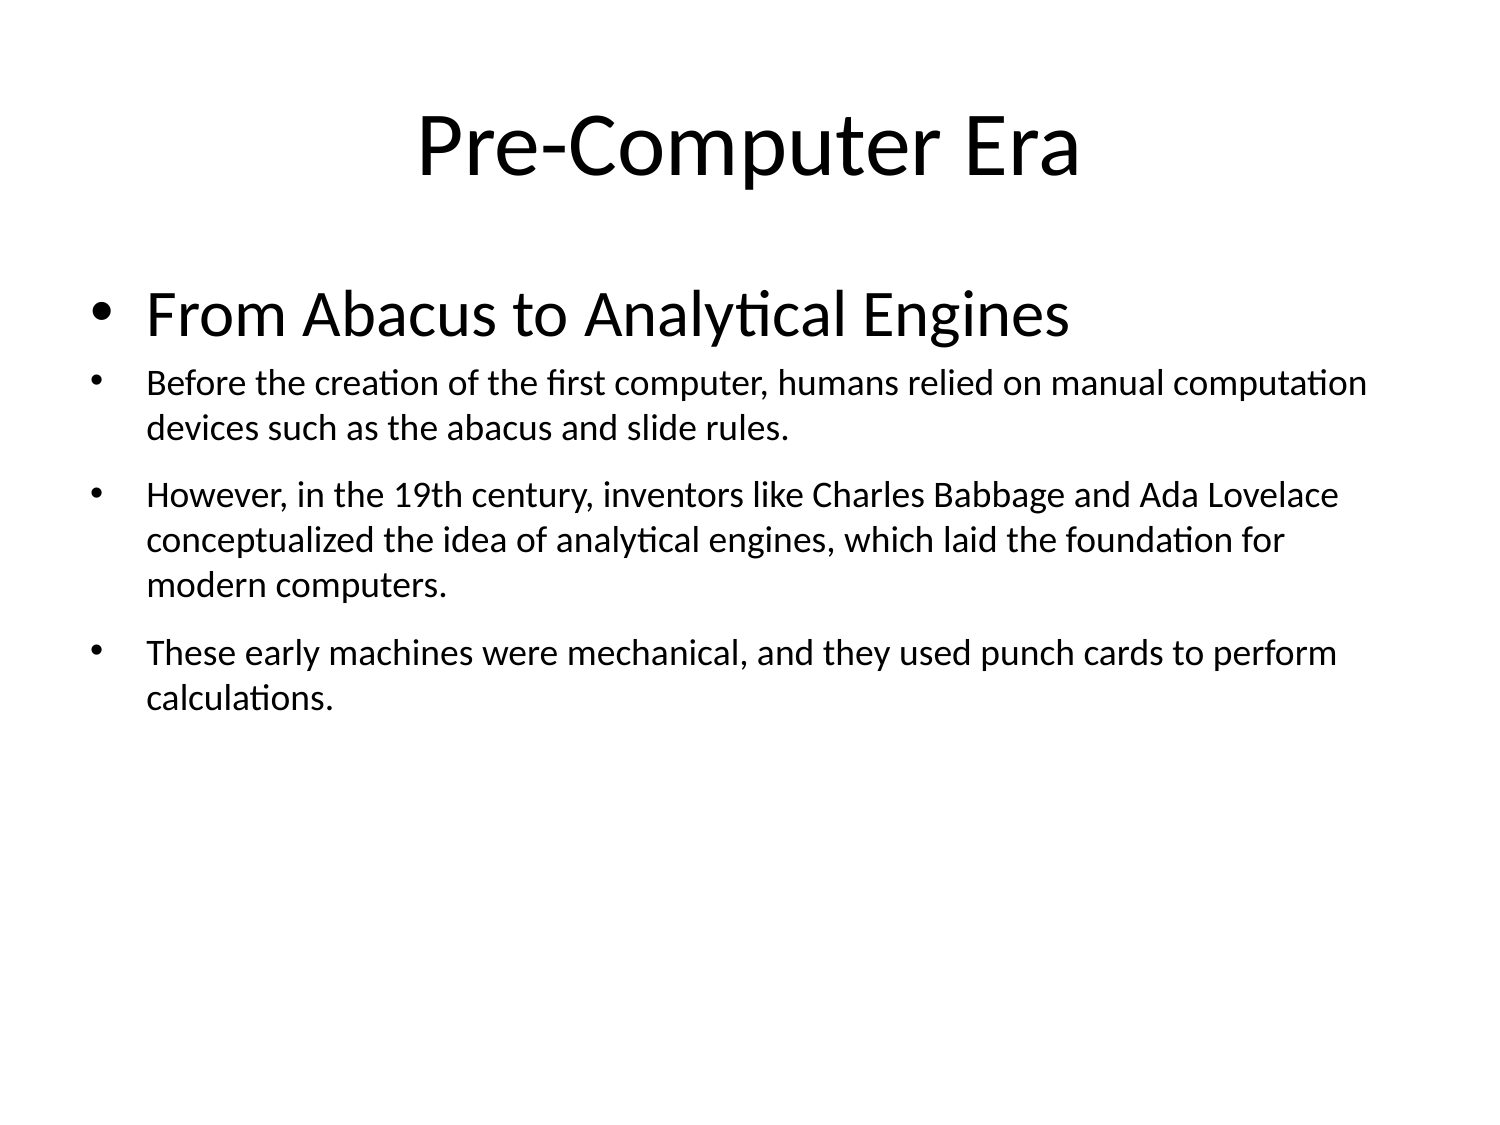

# Pre-Computer Era
From Abacus to Analytical Engines
Before the creation of the first computer, humans relied on manual computation devices such as the abacus and slide rules.
However, in the 19th century, inventors like Charles Babbage and Ada Lovelace conceptualized the idea of analytical engines, which laid the foundation for modern computers.
These early machines were mechanical, and they used punch cards to perform calculations.